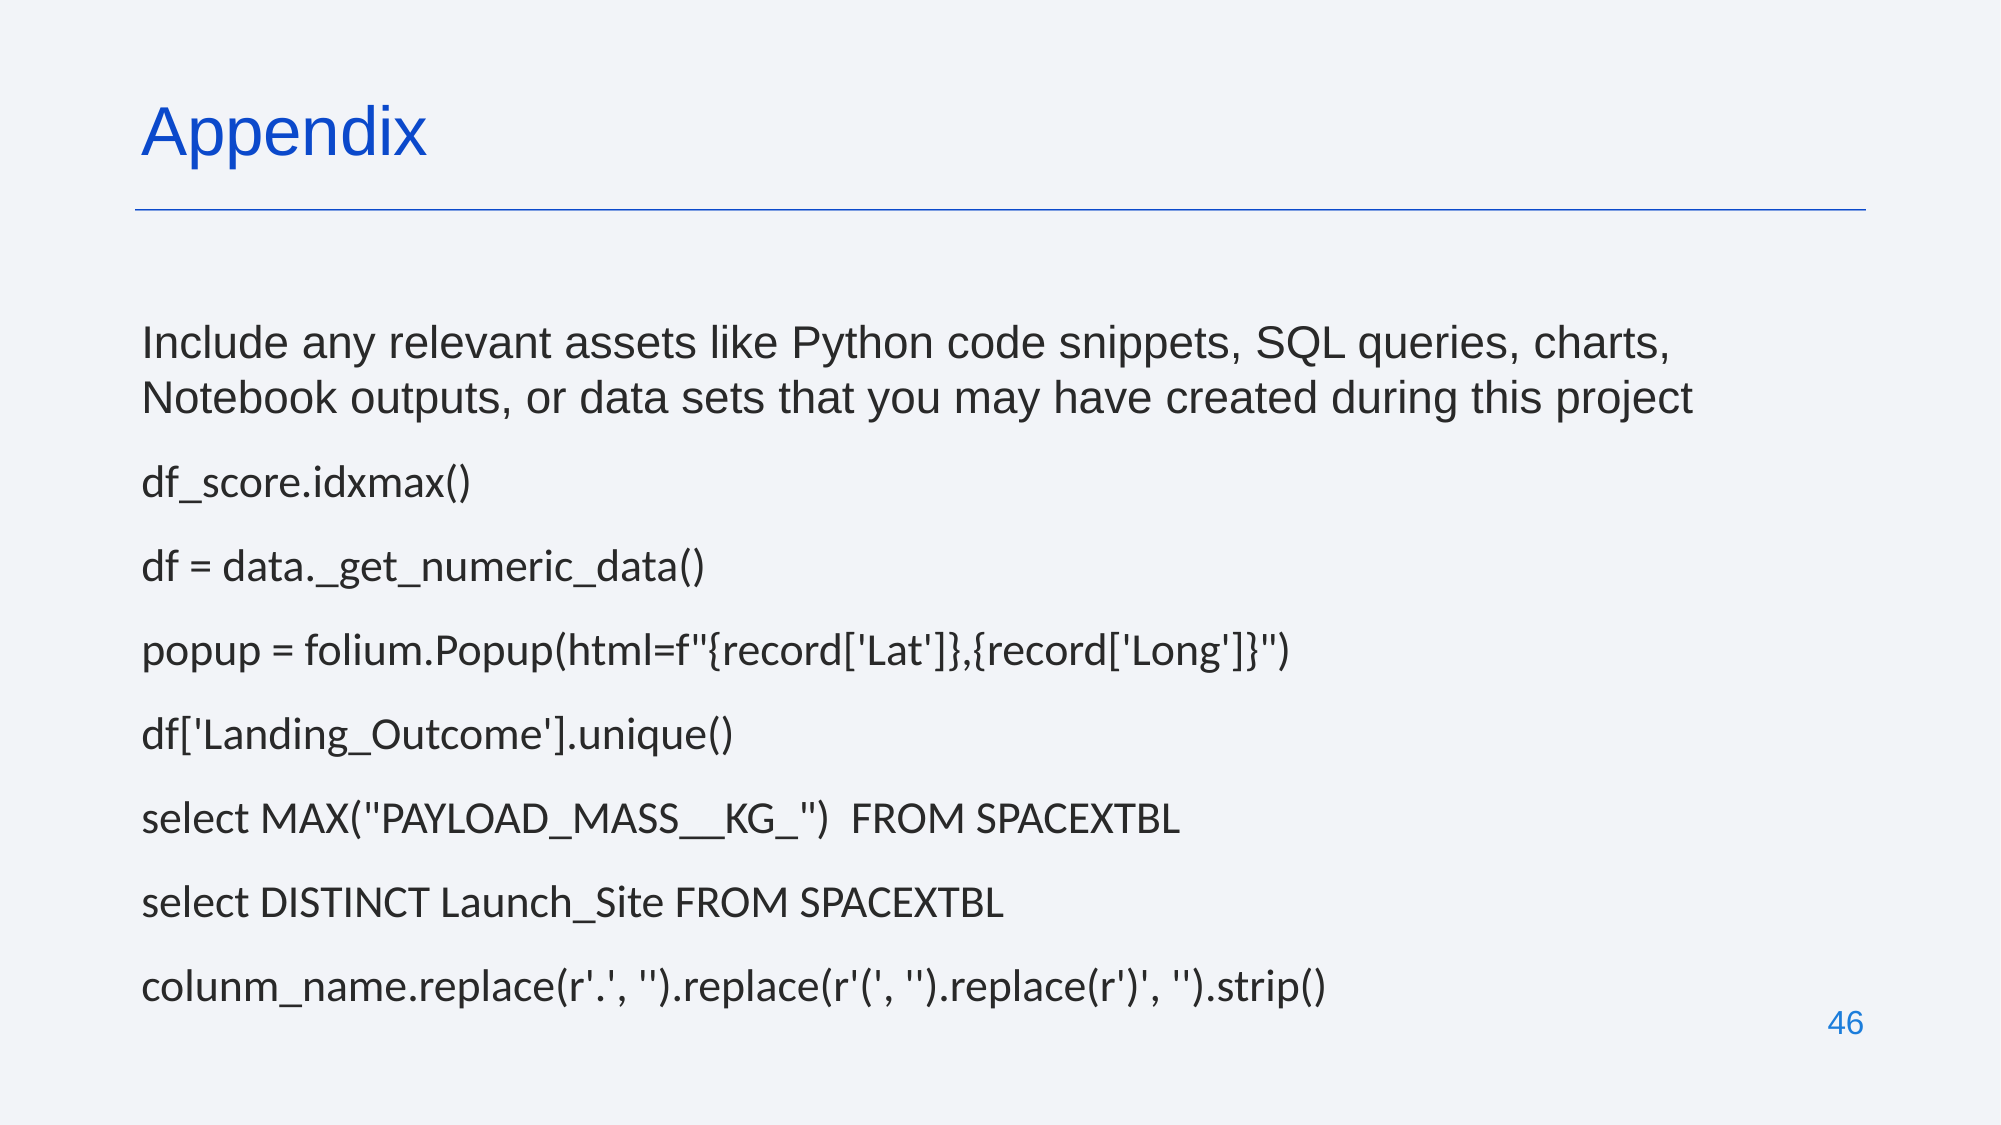

Appendix
Include any relevant assets like Python code snippets, SQL queries, charts, Notebook outputs, or data sets that you may have created during this project
df_score.idxmax()
df = data._get_numeric_data()
popup = folium.Popup(html=f"{record['Lat']},{record['Long']}")
df['Landing_Outcome'].unique()
select MAX("PAYLOAD_MASS__KG_")  FROM SPACEXTBL
select DISTINCT Launch_Site FROM SPACEXTBL
colunm_name.replace(r'.', '').replace(r'(', '').replace(r')', '').strip()
46